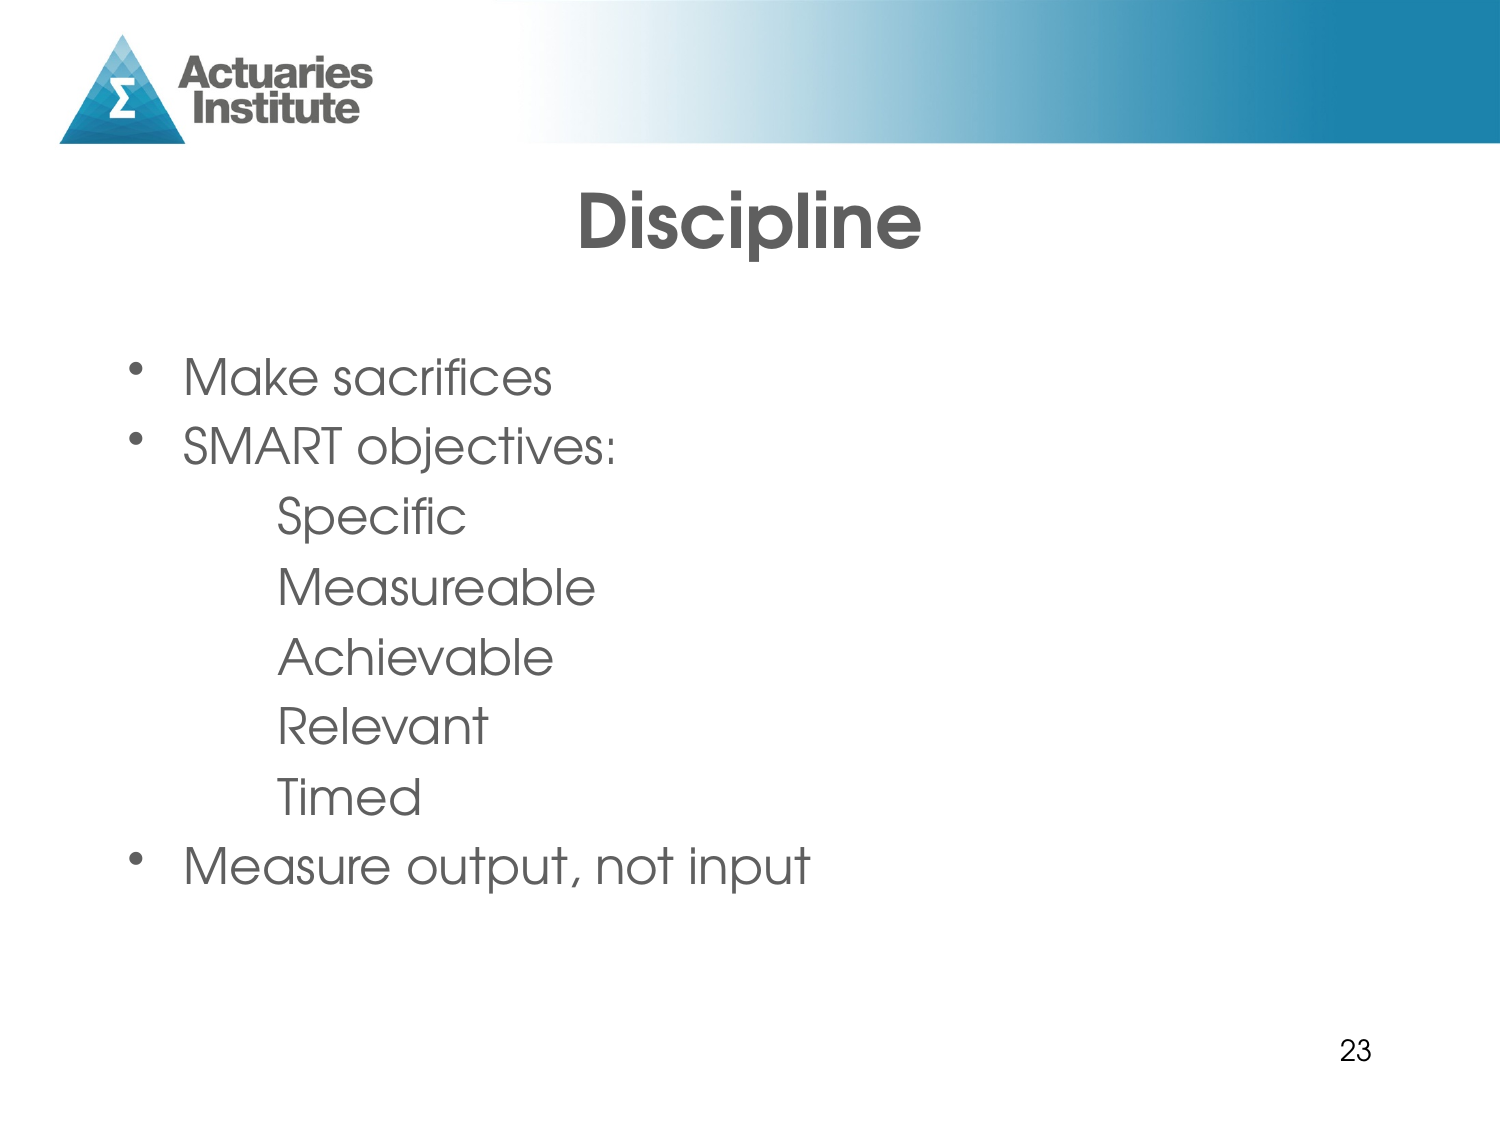

# Discipline
Make sacrifices
SMART objectives:
	Specific
	Measureable
	Achievable
	Relevant
	Timed
Measure output, not input

23